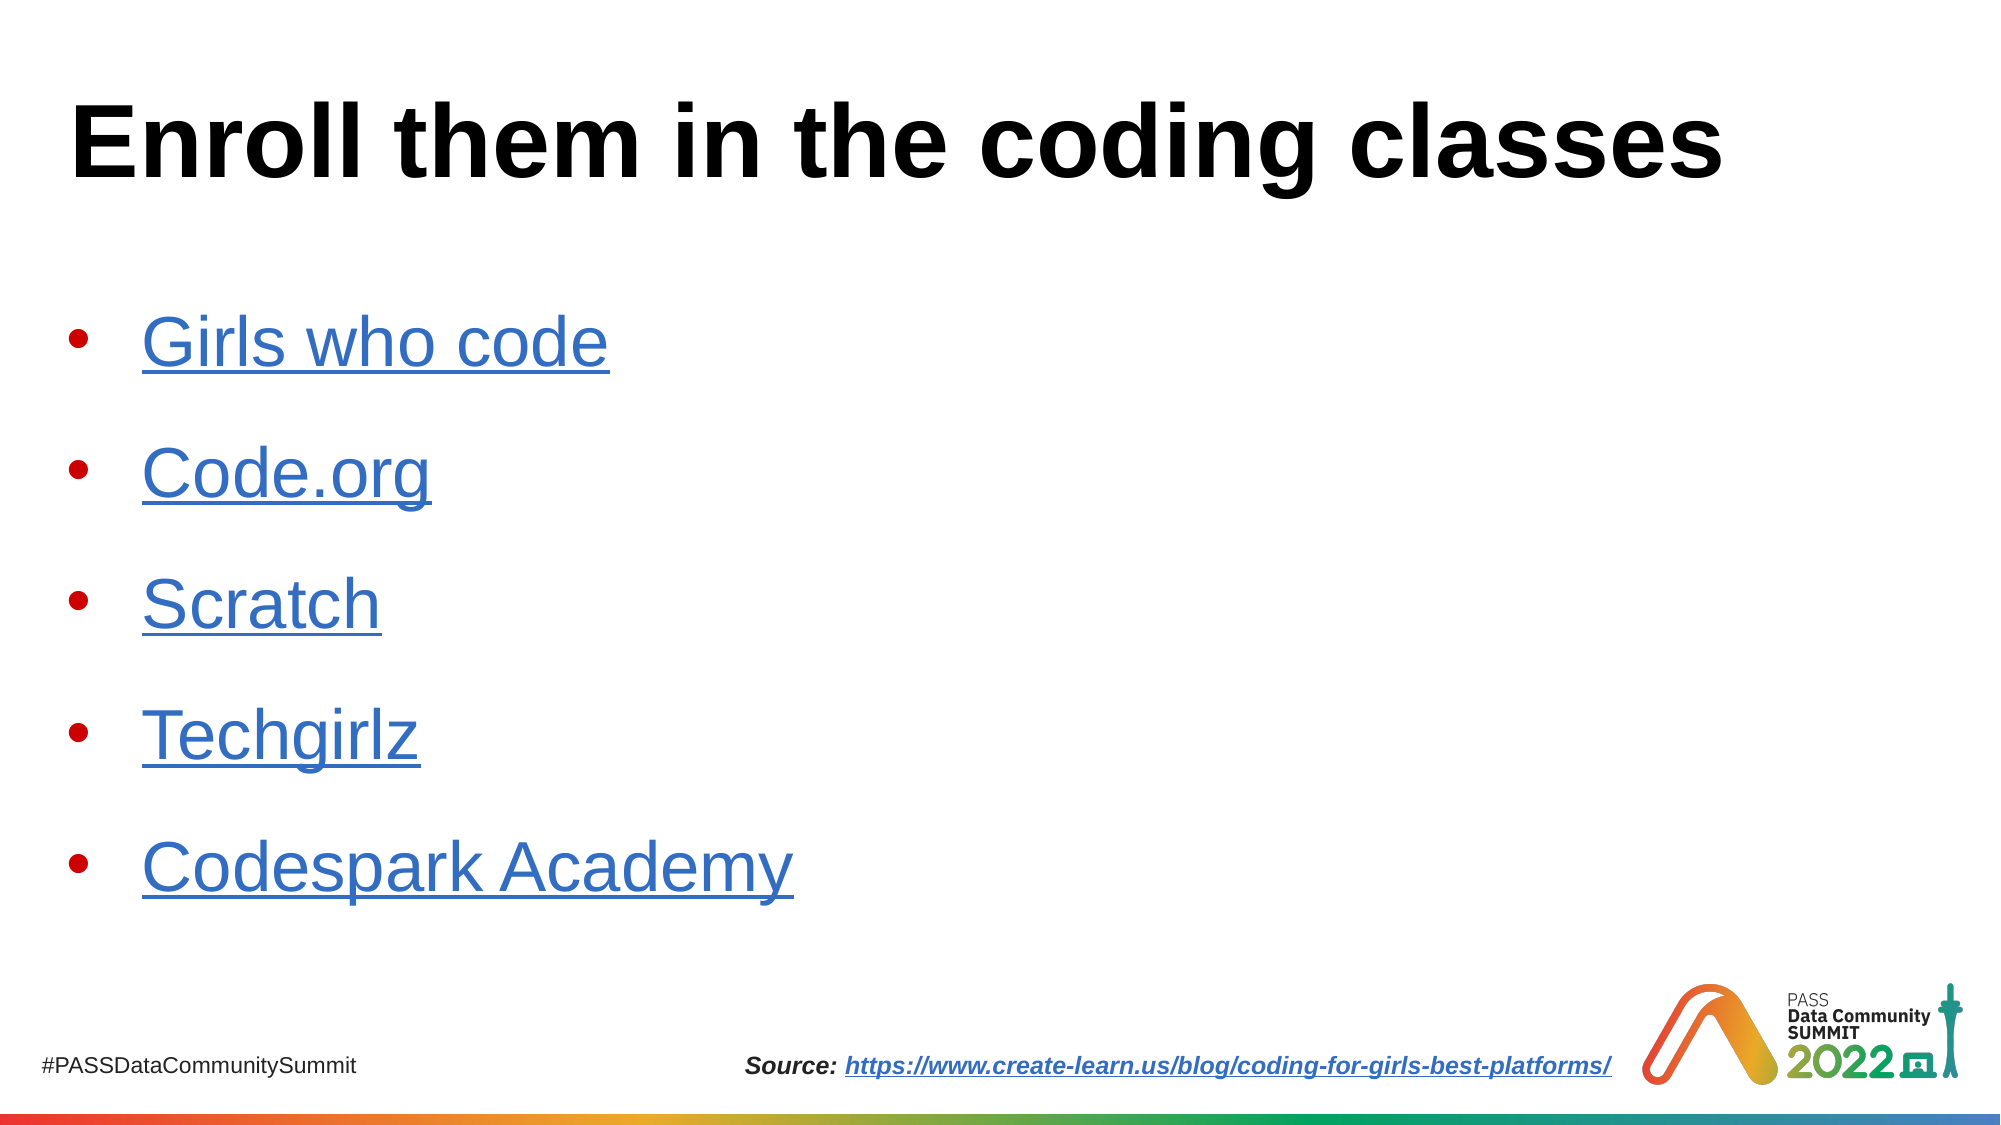

# Enroll them in the coding classes
Girls who code
Code.org
Scratch
Techgirlz
Codespark Academy

Source: https://www.create-learn.us/blog/coding-for-girls-best-platforms/